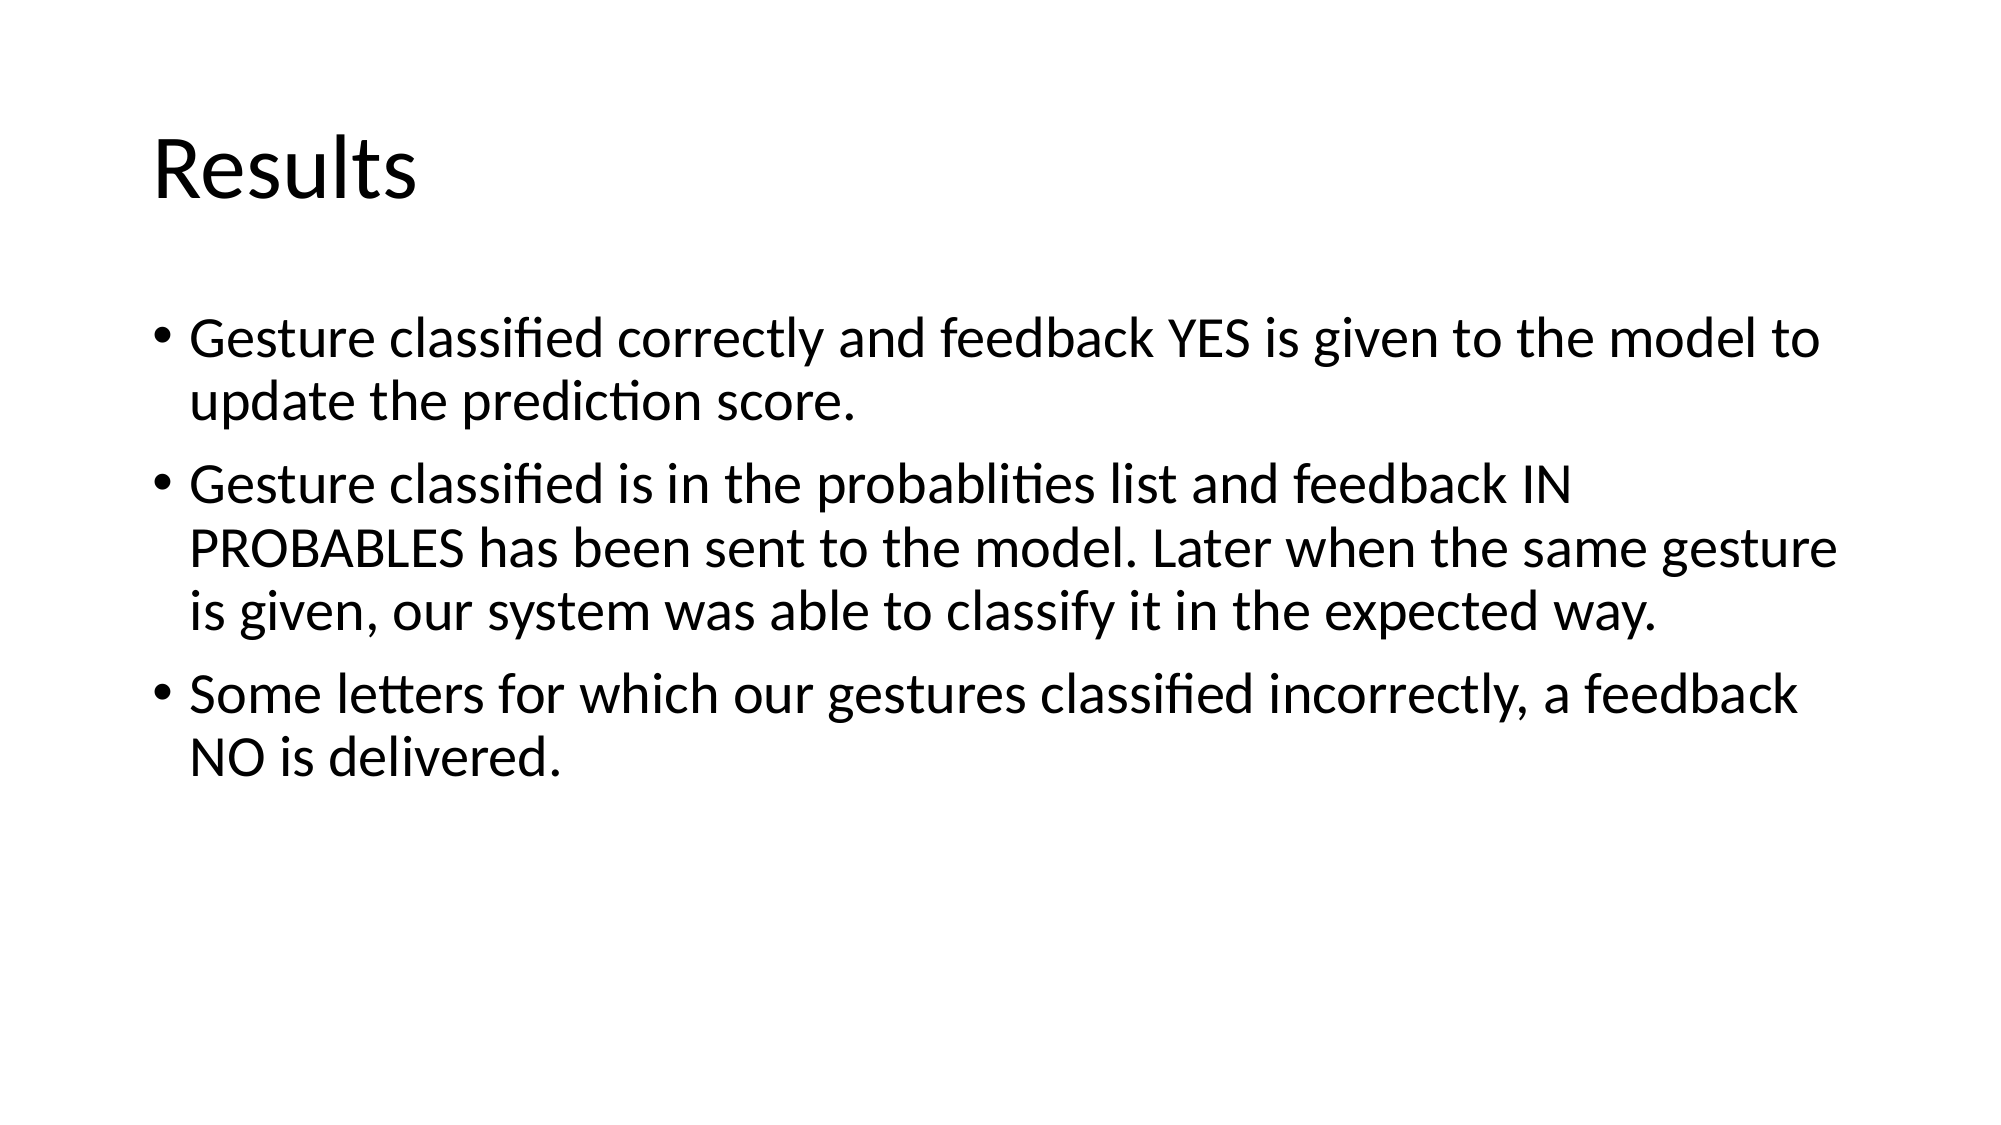

# Results
Gesture classified correctly and feedback YES is given to the model to update the prediction score.
Gesture classified is in the probablities list and feedback IN PROBABLES has been sent to the model. Later when the same gesture is given, our system was able to classify it in the expected way.
Some letters for which our gestures classified incorrectly, a feedback NO is delivered.